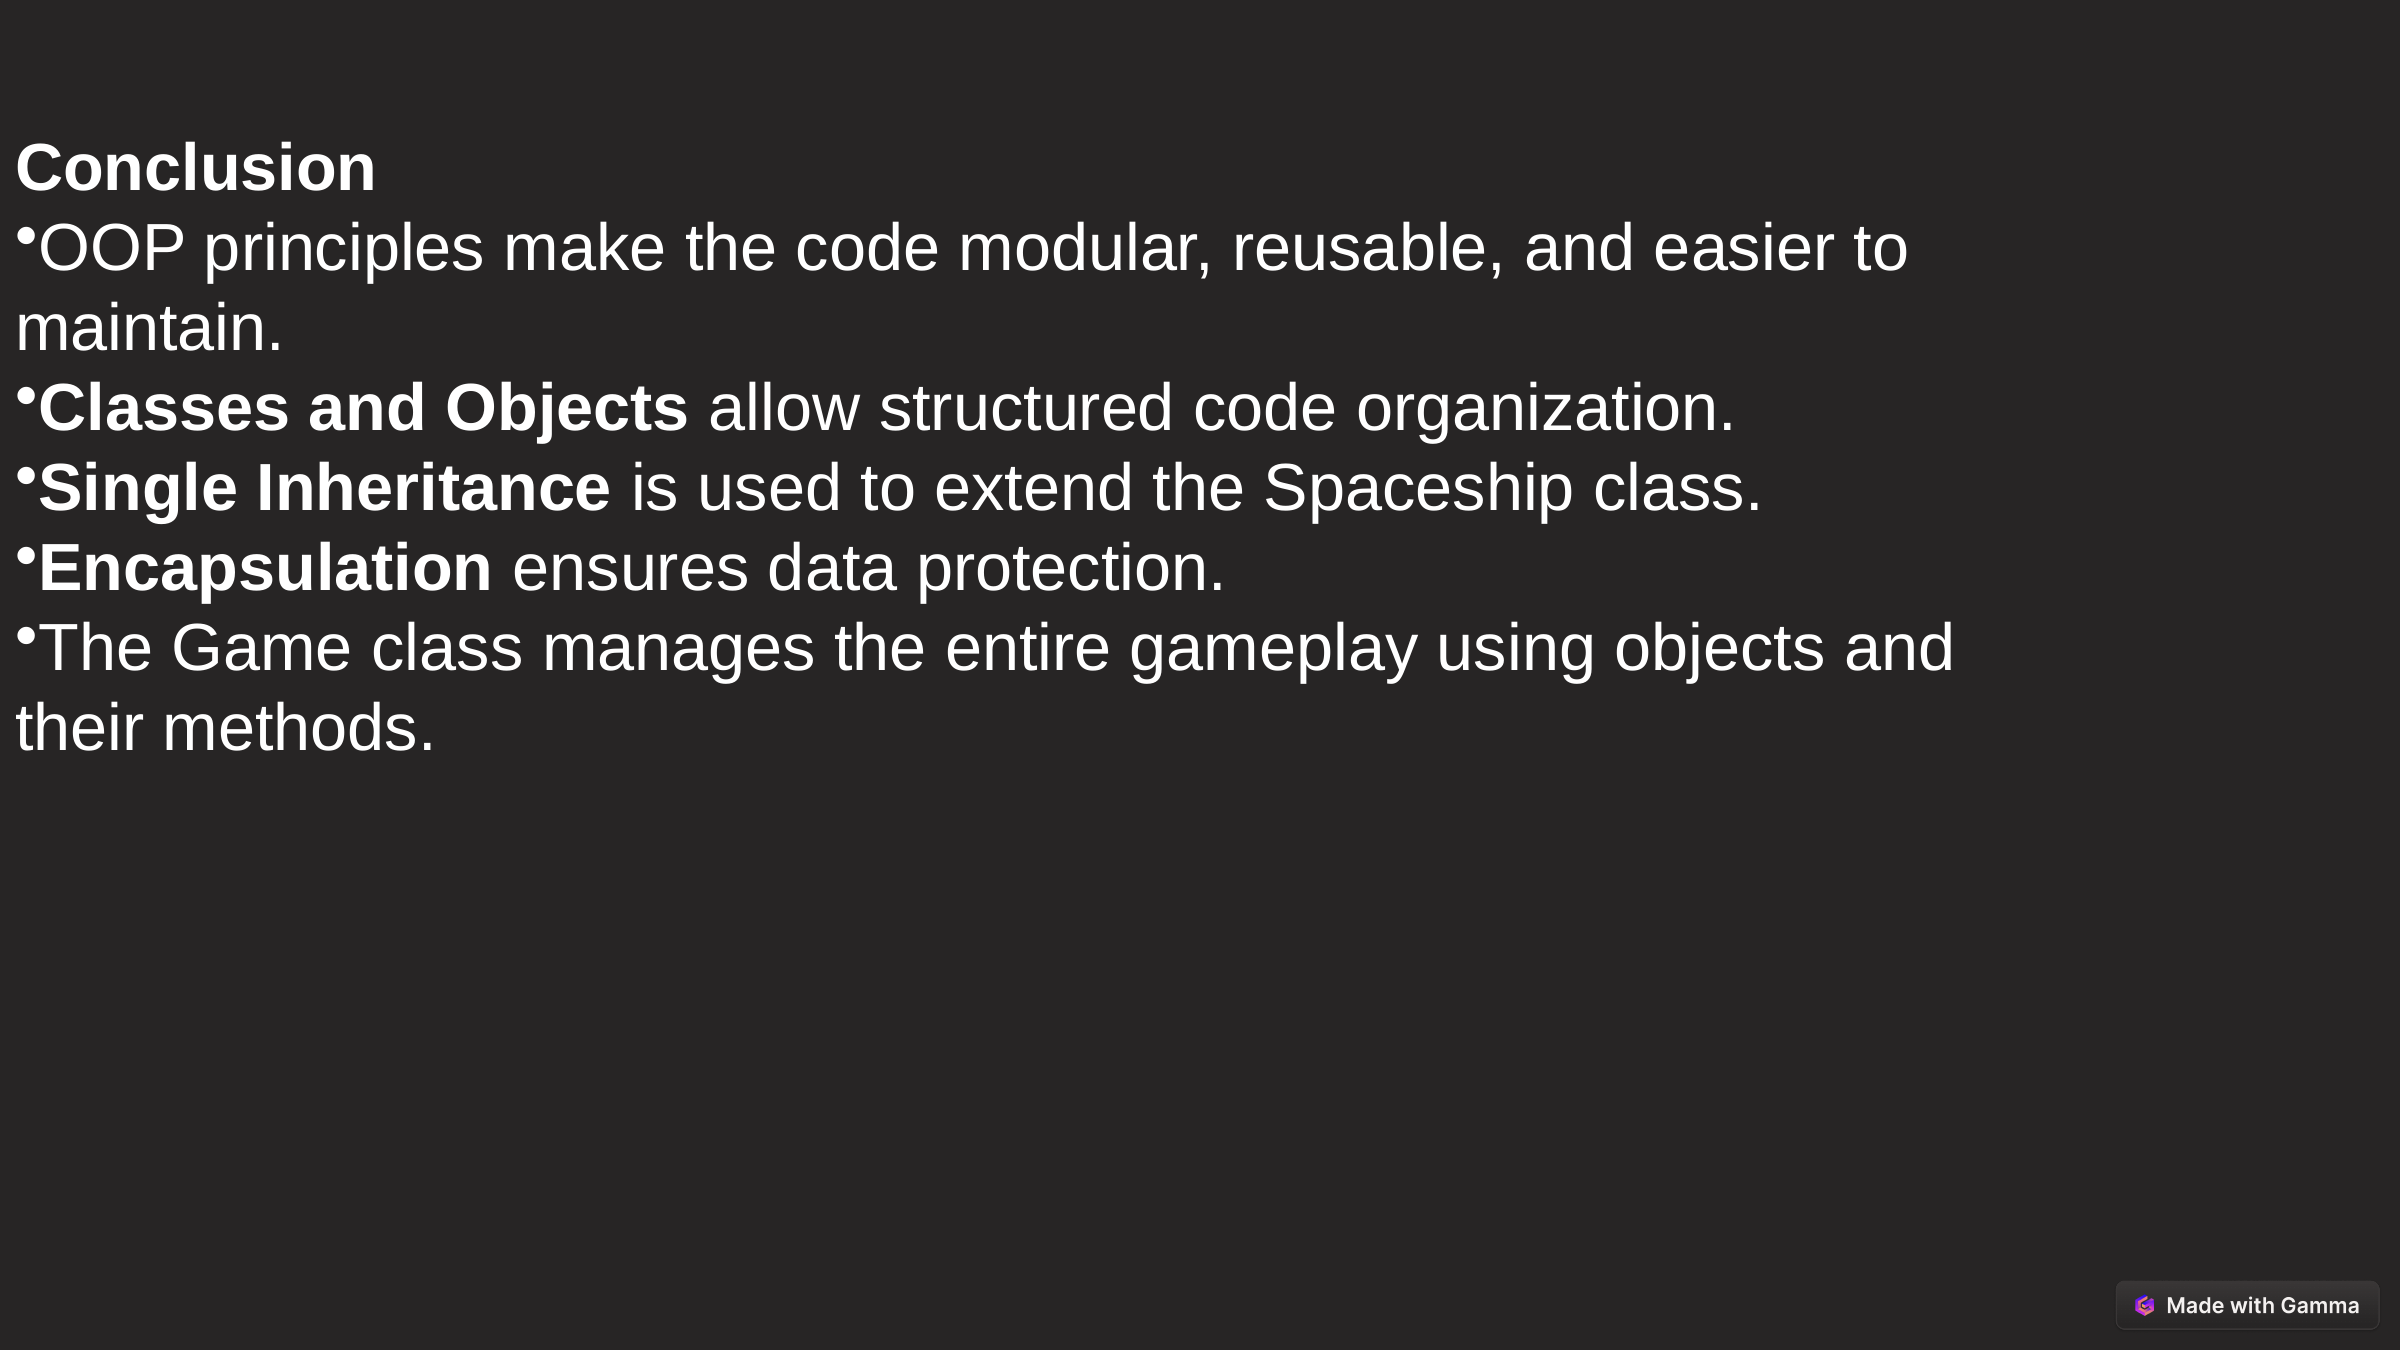

Conclusion
OOP principles make the code modular, reusable, and easier to maintain.
Classes and Objects allow structured code organization.
Single Inheritance is used to extend the Spaceship class.
Encapsulation ensures data protection.
The Game class manages the entire gameplay using objects and their methods.